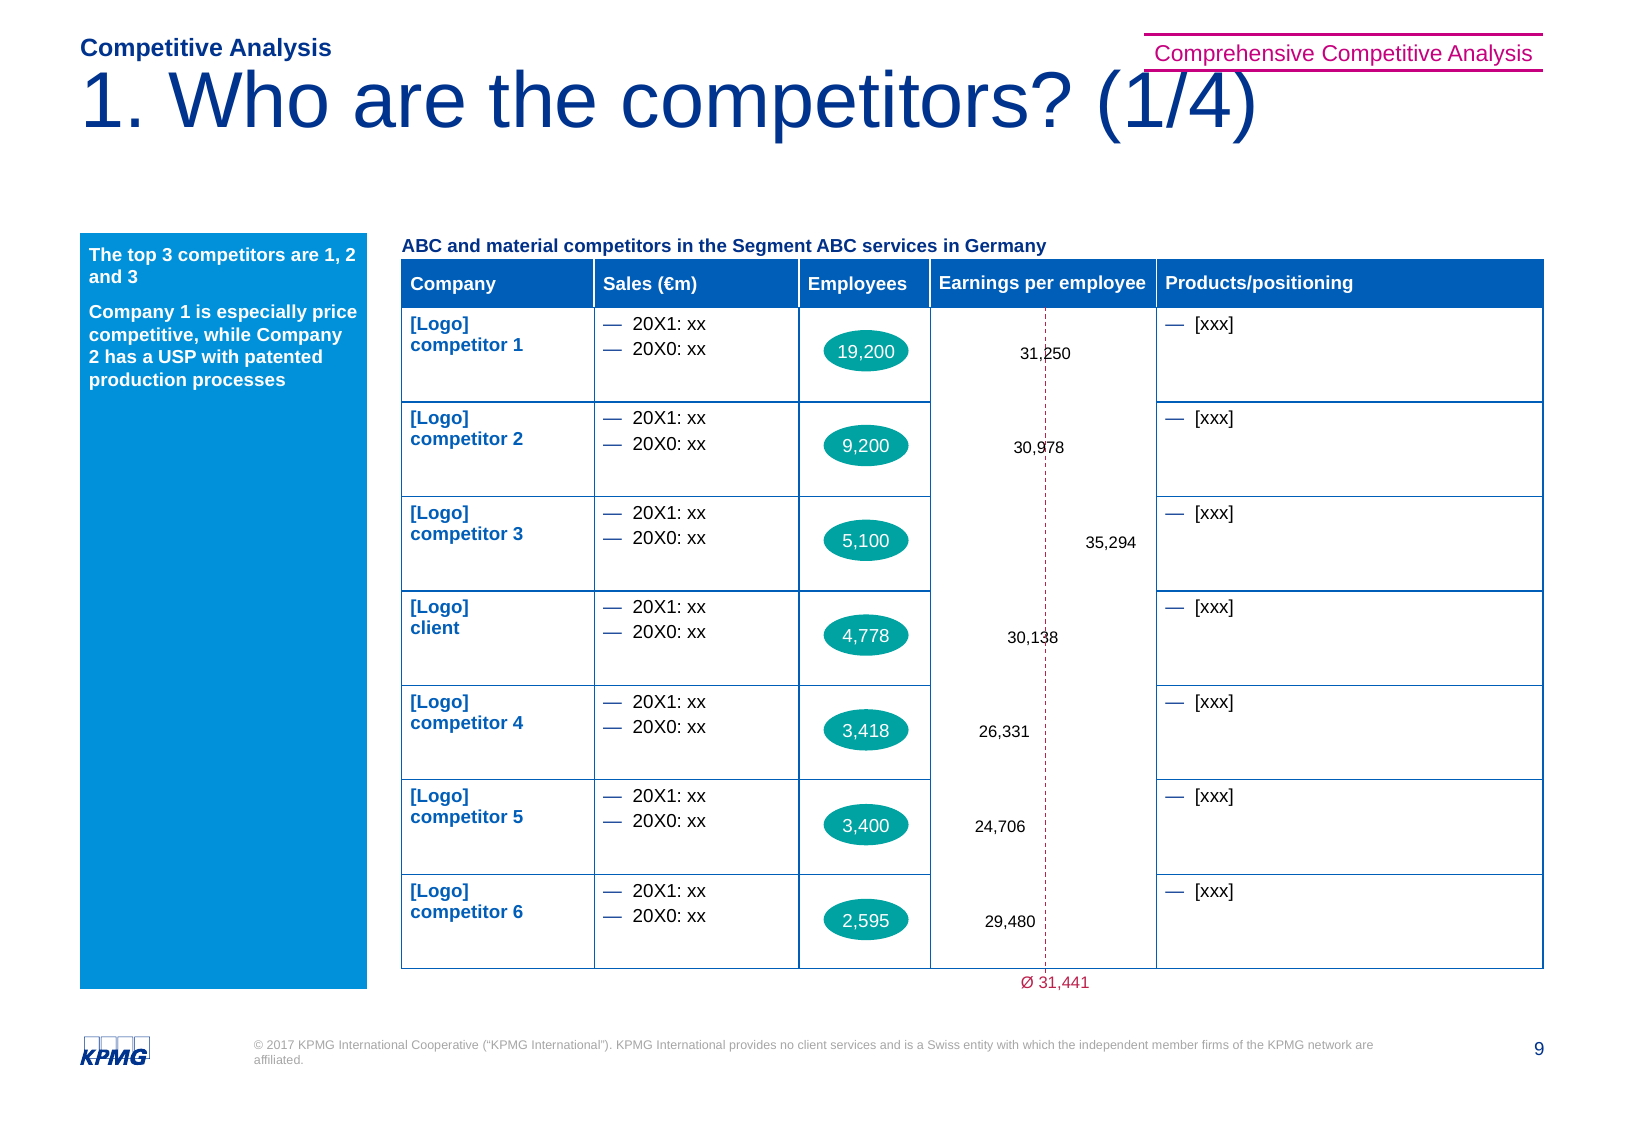

Competitive Analysis
Comprehensive Competitive Analysis
# 1. Who are the competitors? (1/4)
The top 3 competitors are 1, 2 and 3
Company 1 is especially price competitive, while Company 2 has a USP with patented production processes

ABC and material competitors in the Segment ABC services in Germany
| Company | Sales (€m) | Employees | Earnings per employee | Products/positioning |
| --- | --- | --- | --- | --- |
| [Logo] competitor 1 | 20X1: xx 20X0: xx |  |  | [xxx] |
| [Logo] competitor 2 | 20X1: xx 20X0: xx |  |  | [xxx] |
| [Logo] competitor 3 | 20X1: xx 20X0: xx |  |  | [xxx] |
| [Logo] client | 20X1: xx 20X0: xx |  |  | [xxx] |
| [Logo] competitor 4 | 20X1: xx 20X0: xx |  |  | [xxx] |
| [Logo] competitor 5 | 20X1: xx 20X0: xx |  |  | [xxx] |
| [Logo] competitor 6 | 20X1: xx 20X0: xx |  |  | [xxx] |
19,200
31,250
9,200
30,978
5,100
35,294
4,778
30,138
3,418
26,331
3,400
24,706
2,595
29,480
Ø 31,441